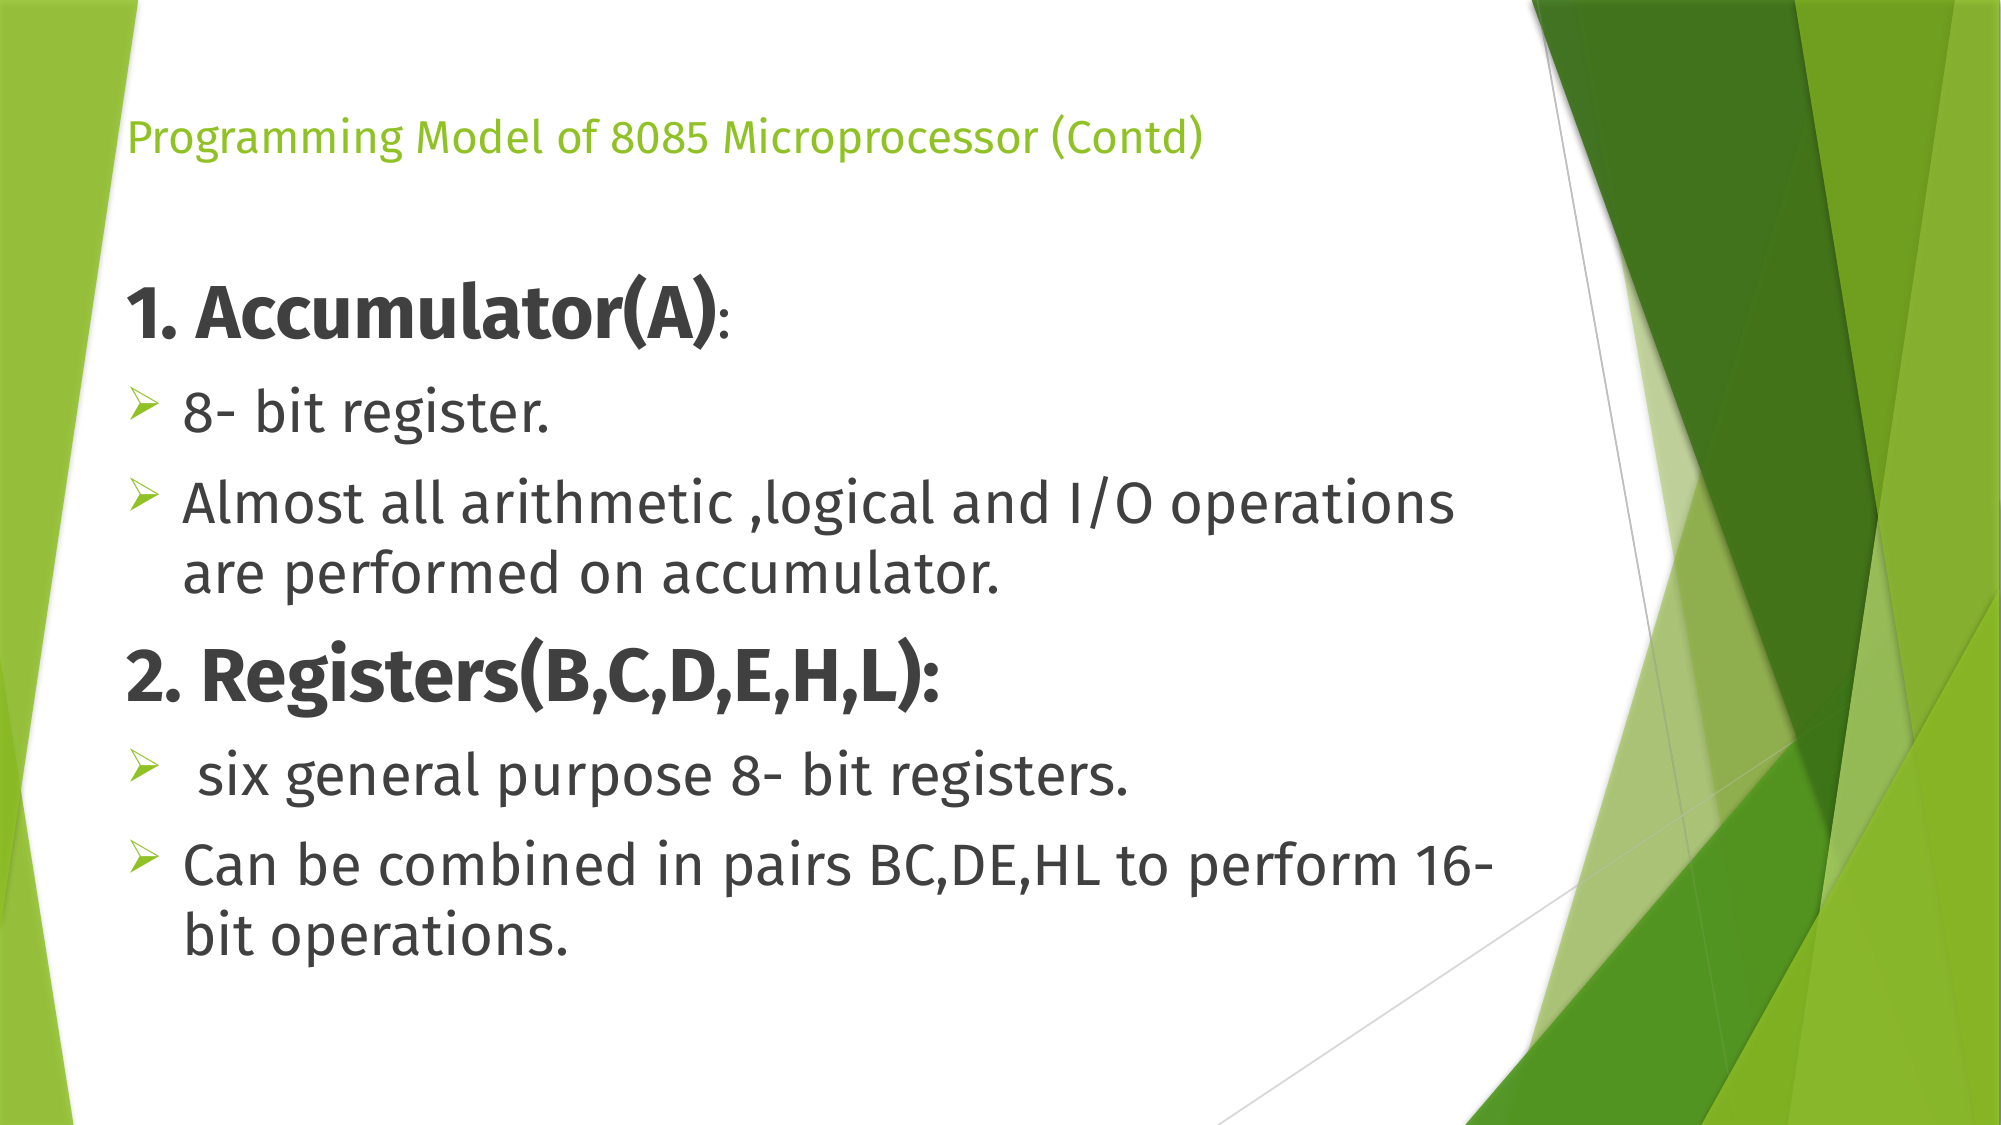

# Programming Model of 8085 Microprocessor (Contd)
1. Accumulator(A):
8- bit register.
Almost all arithmetic ,logical and I/O operations are performed on accumulator.
2. Registers(B,C,D,E,H,L):
 six general purpose 8- bit registers.
Can be combined in pairs BC,DE,HL to perform 16-bit operations.